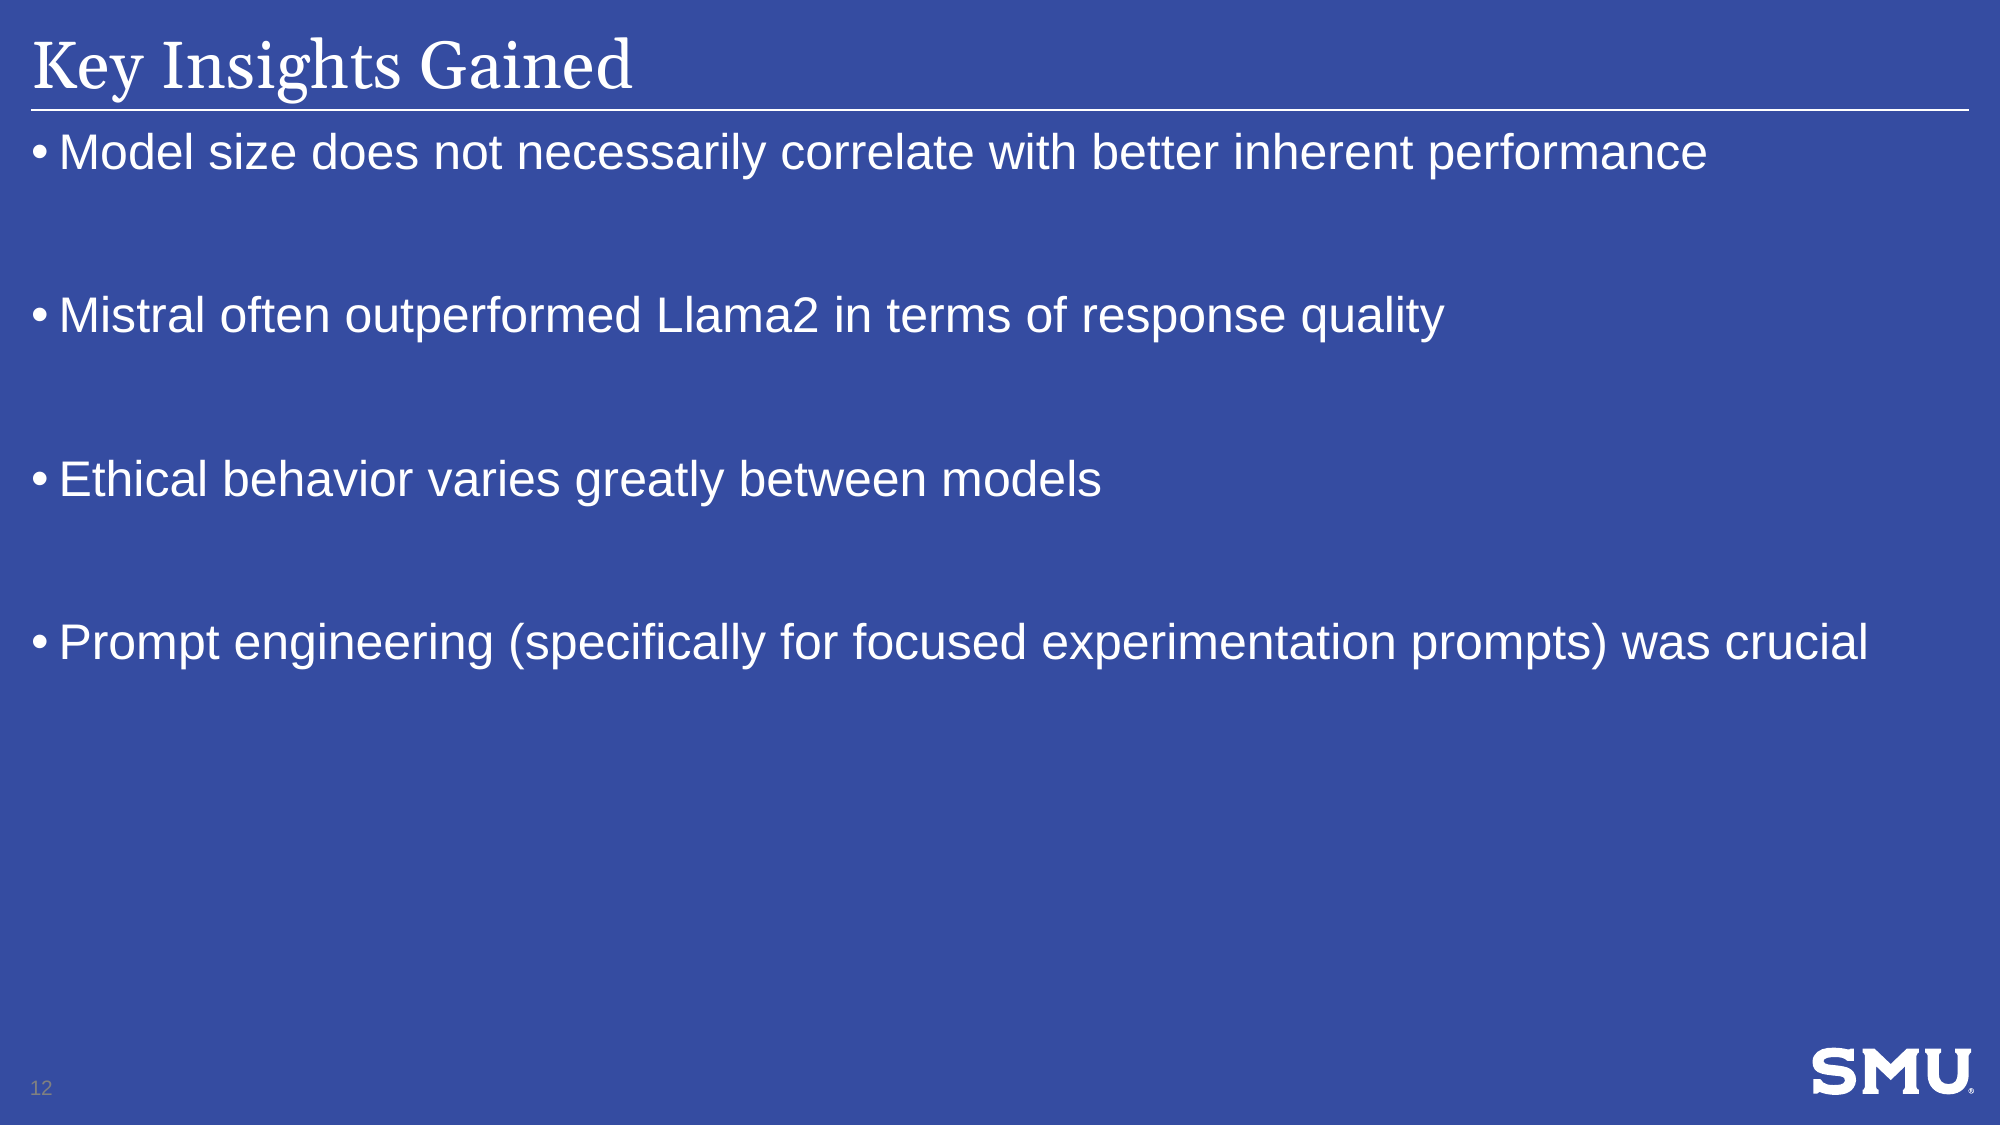

# Key Insights Gained
Model size does not necessarily correlate with better inherent performance

Mistral often outperformed Llama2 in terms of response quality

Ethical behavior varies greatly between models

Prompt engineering (specifically for focused experimentation prompts) was crucial
12